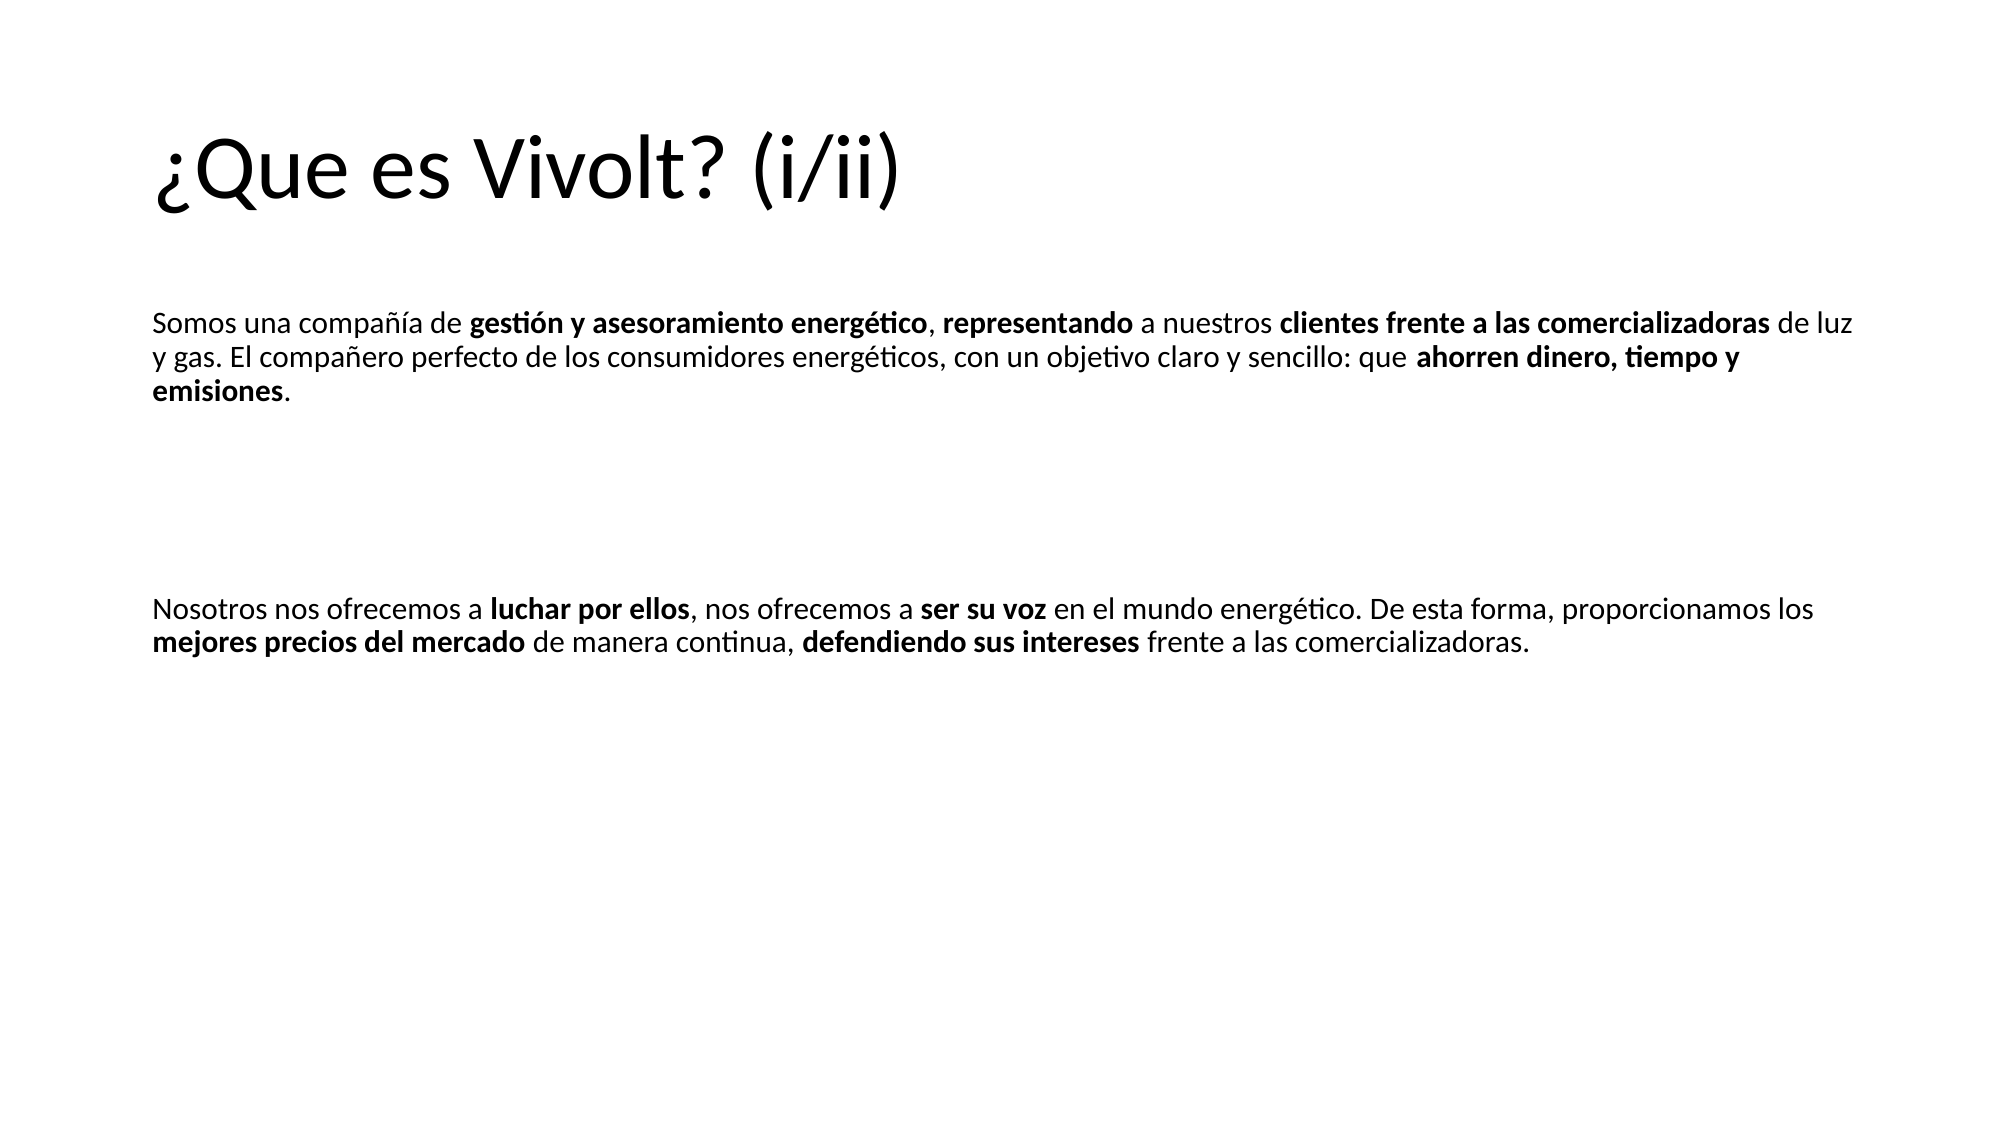

# ¿Que es Vivolt? (i/ii)
Somos una compañía de gestión y asesoramiento energético, representando a nuestros clientes frente a las comercializadoras de luz y gas. El compañero perfecto de los consumidores energéticos, con un objetivo claro y sencillo: que ahorren dinero, tiempo y emisiones.

Nosotros nos ofrecemos a luchar por ellos, nos ofrecemos a ser su voz en el mundo energético. De esta forma, proporcionamos los mejores precios del mercado de manera continua, defendiendo sus intereses frente a las comercializadoras.